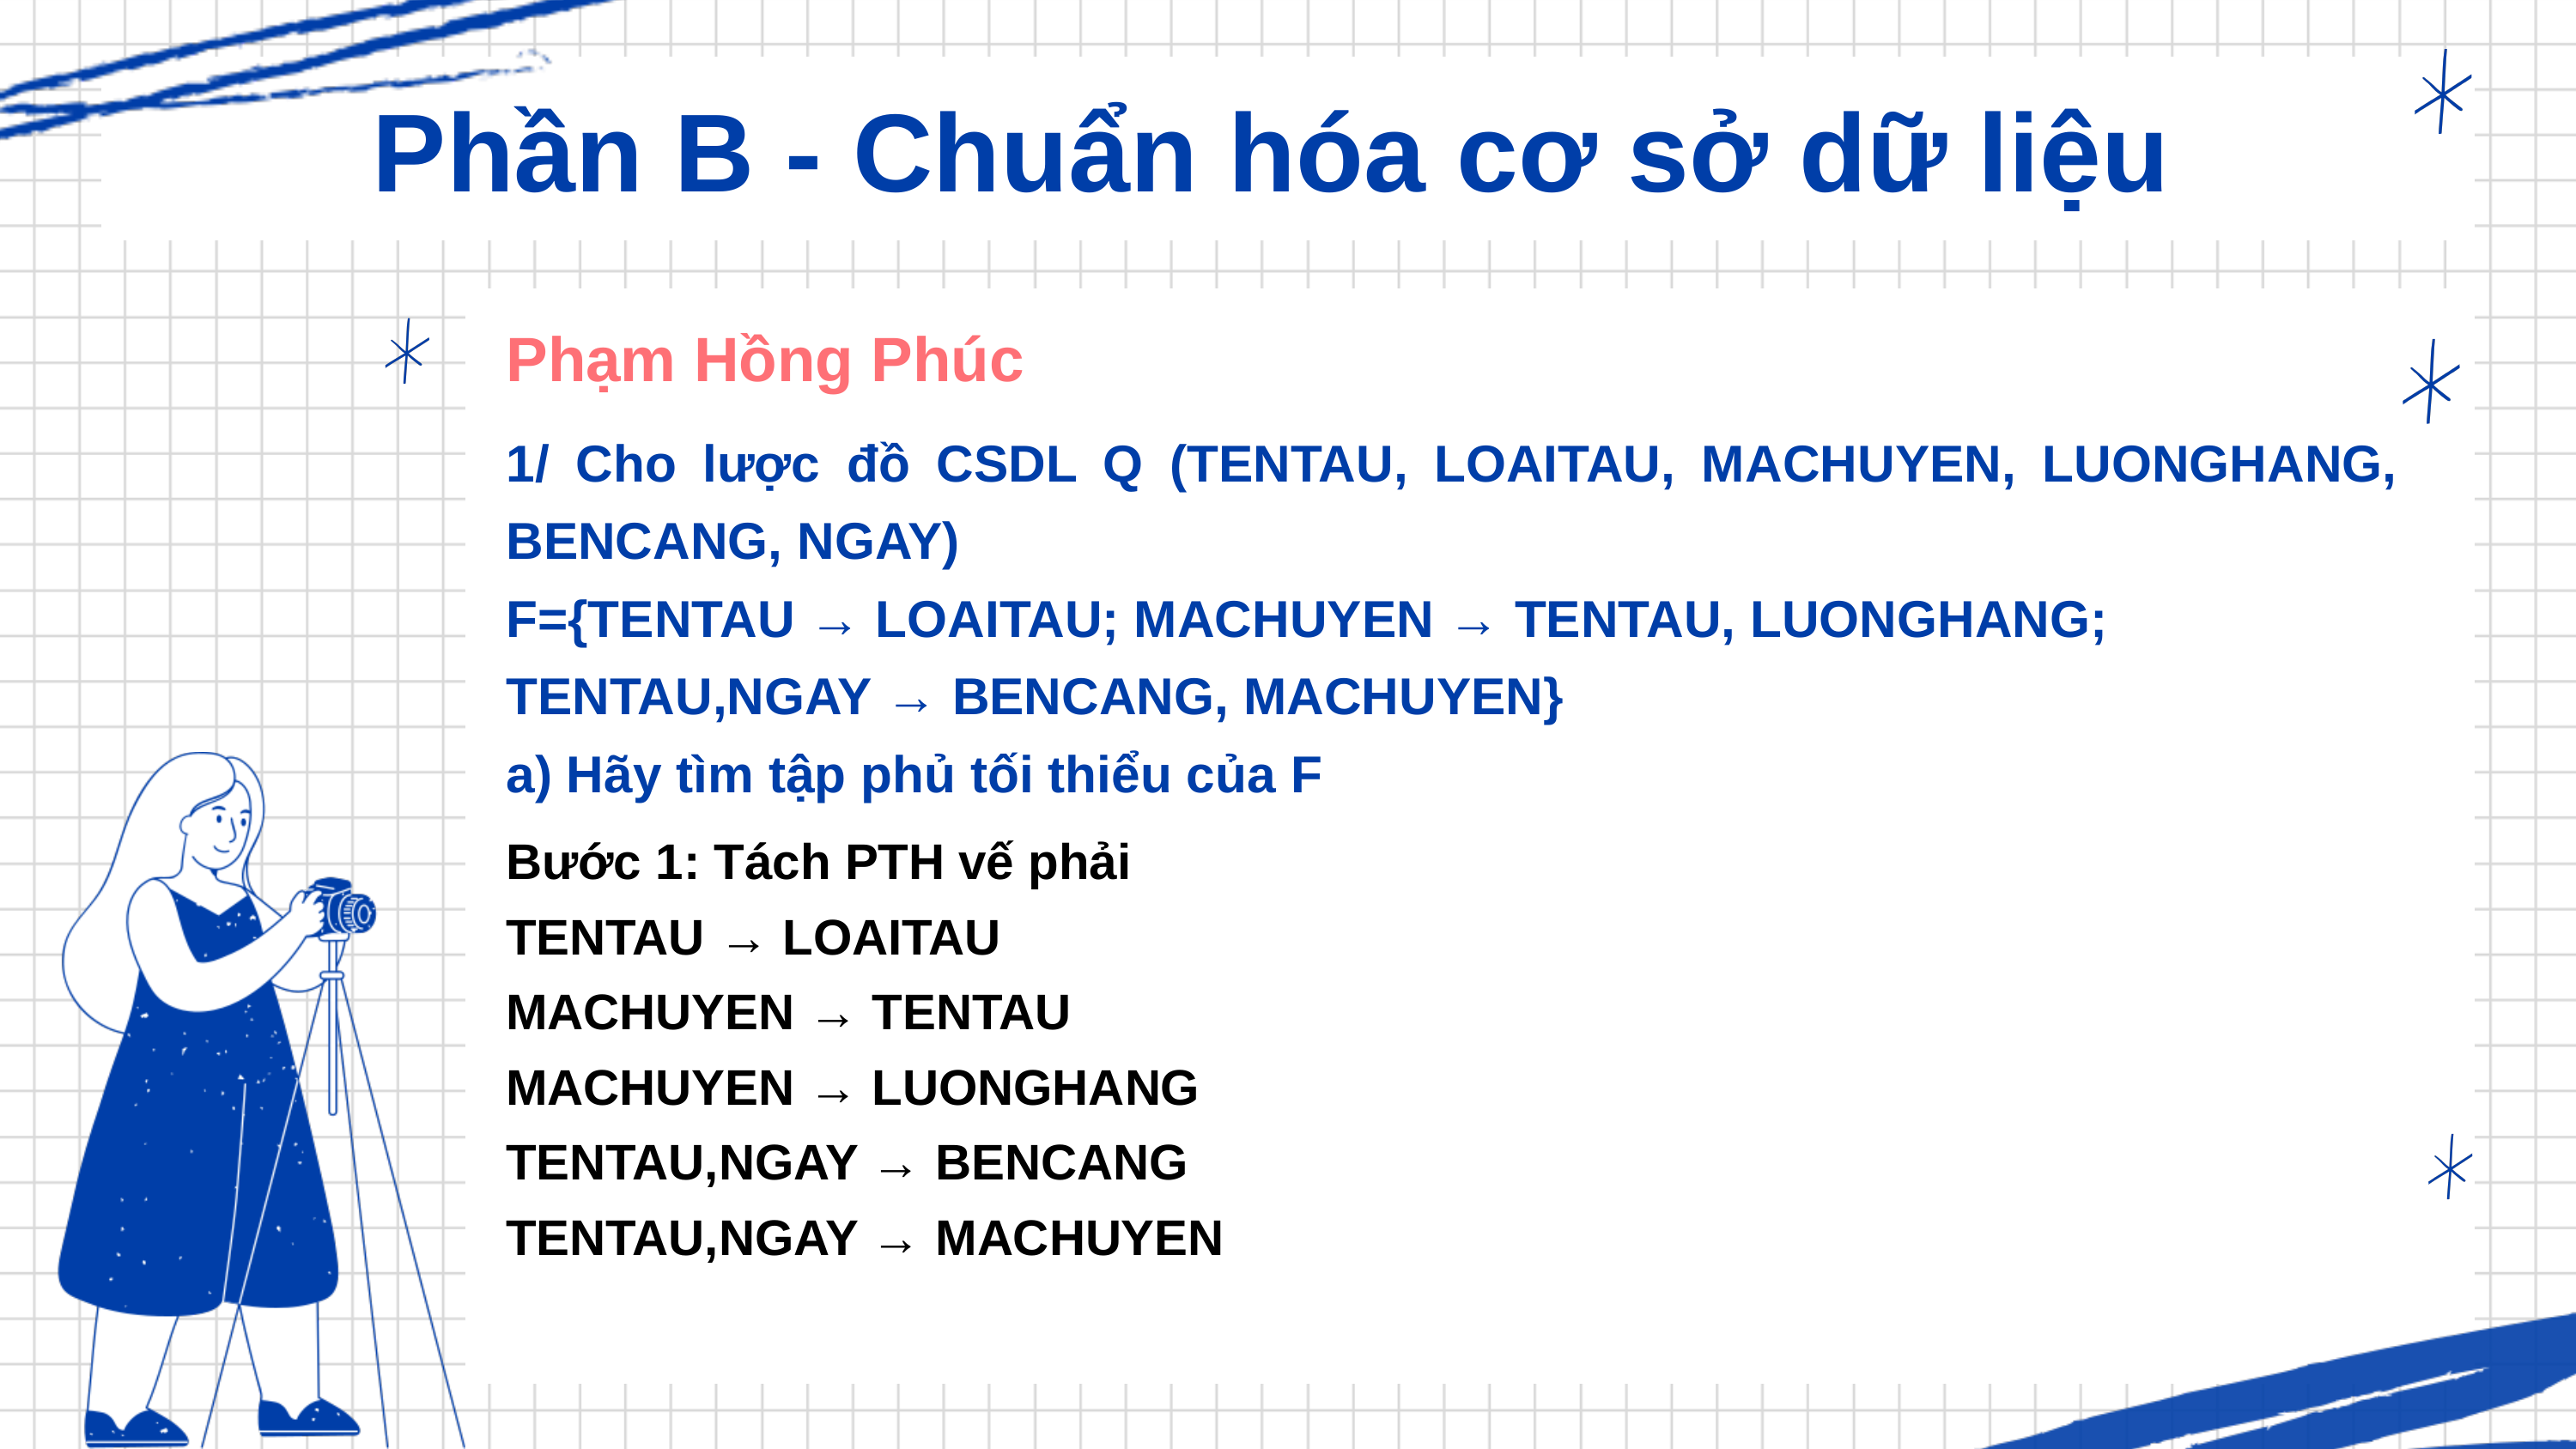

Phần B - Chuẩn hóa cơ sở dữ liệu

Phạm Hồng Phúc

1/ Cho lược đồ CSDL Q (TENTAU, LOAITAU, MACHUYEN, LUONGHANG, BENCANG, NGAY)
F={TENTAU → LOAITAU; MACHUYEN → TENTAU, LUONGHANG;
TENTAU,NGAY → BENCANG, MACHUYEN}
a) Hãy tìm tập phủ tối thiểu của F

Bước 1: Tách PTH vế phải
TENTAU → LOAITAU
MACHUYEN → TENTAU
MACHUYEN → LUONGHANG
TENTAU,NGAY → BENCANG
TENTAU,NGAY → MACHUYEN